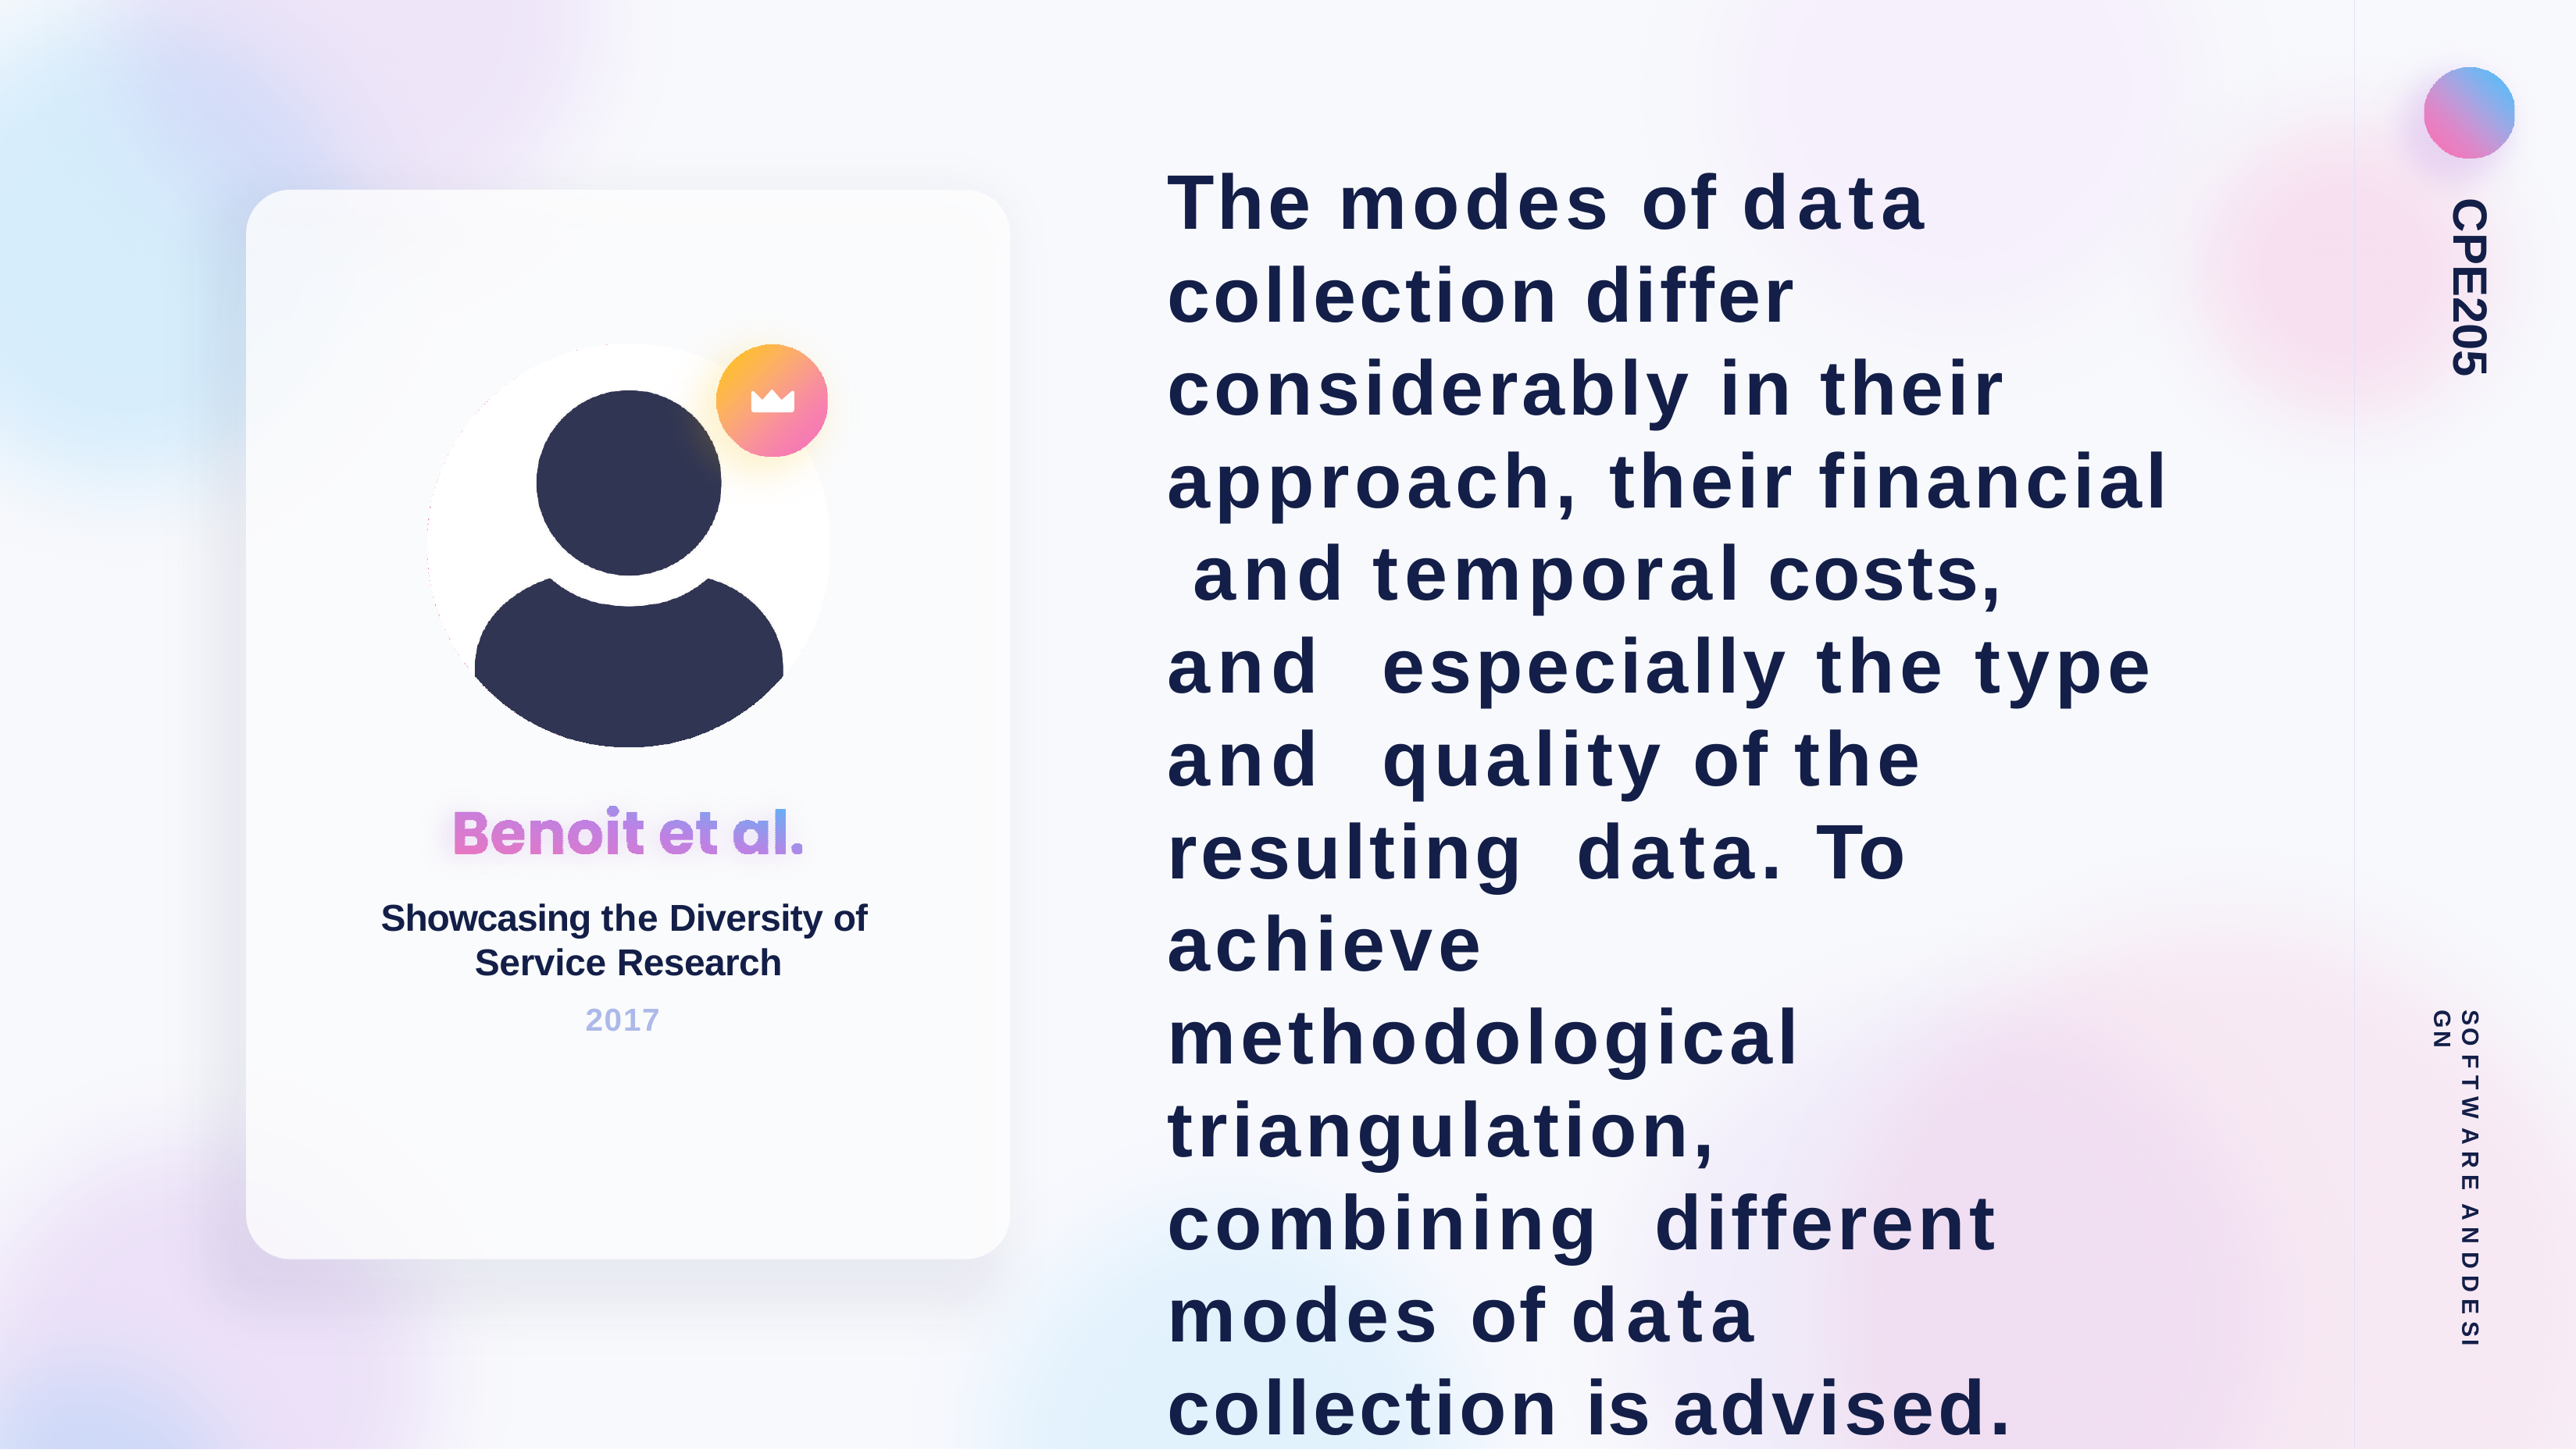

The modes of data  collection differ  considerably in their  approach, their financial  and temporal costs, and  especially the type and  quality of the resulting  data. To achieve  methodological  triangulation, combining  different modes of data  collection is advised.

CPE205

Showcasing the Diversity of  Service Research
2017
SO F T W A R E A N D D E SI GN